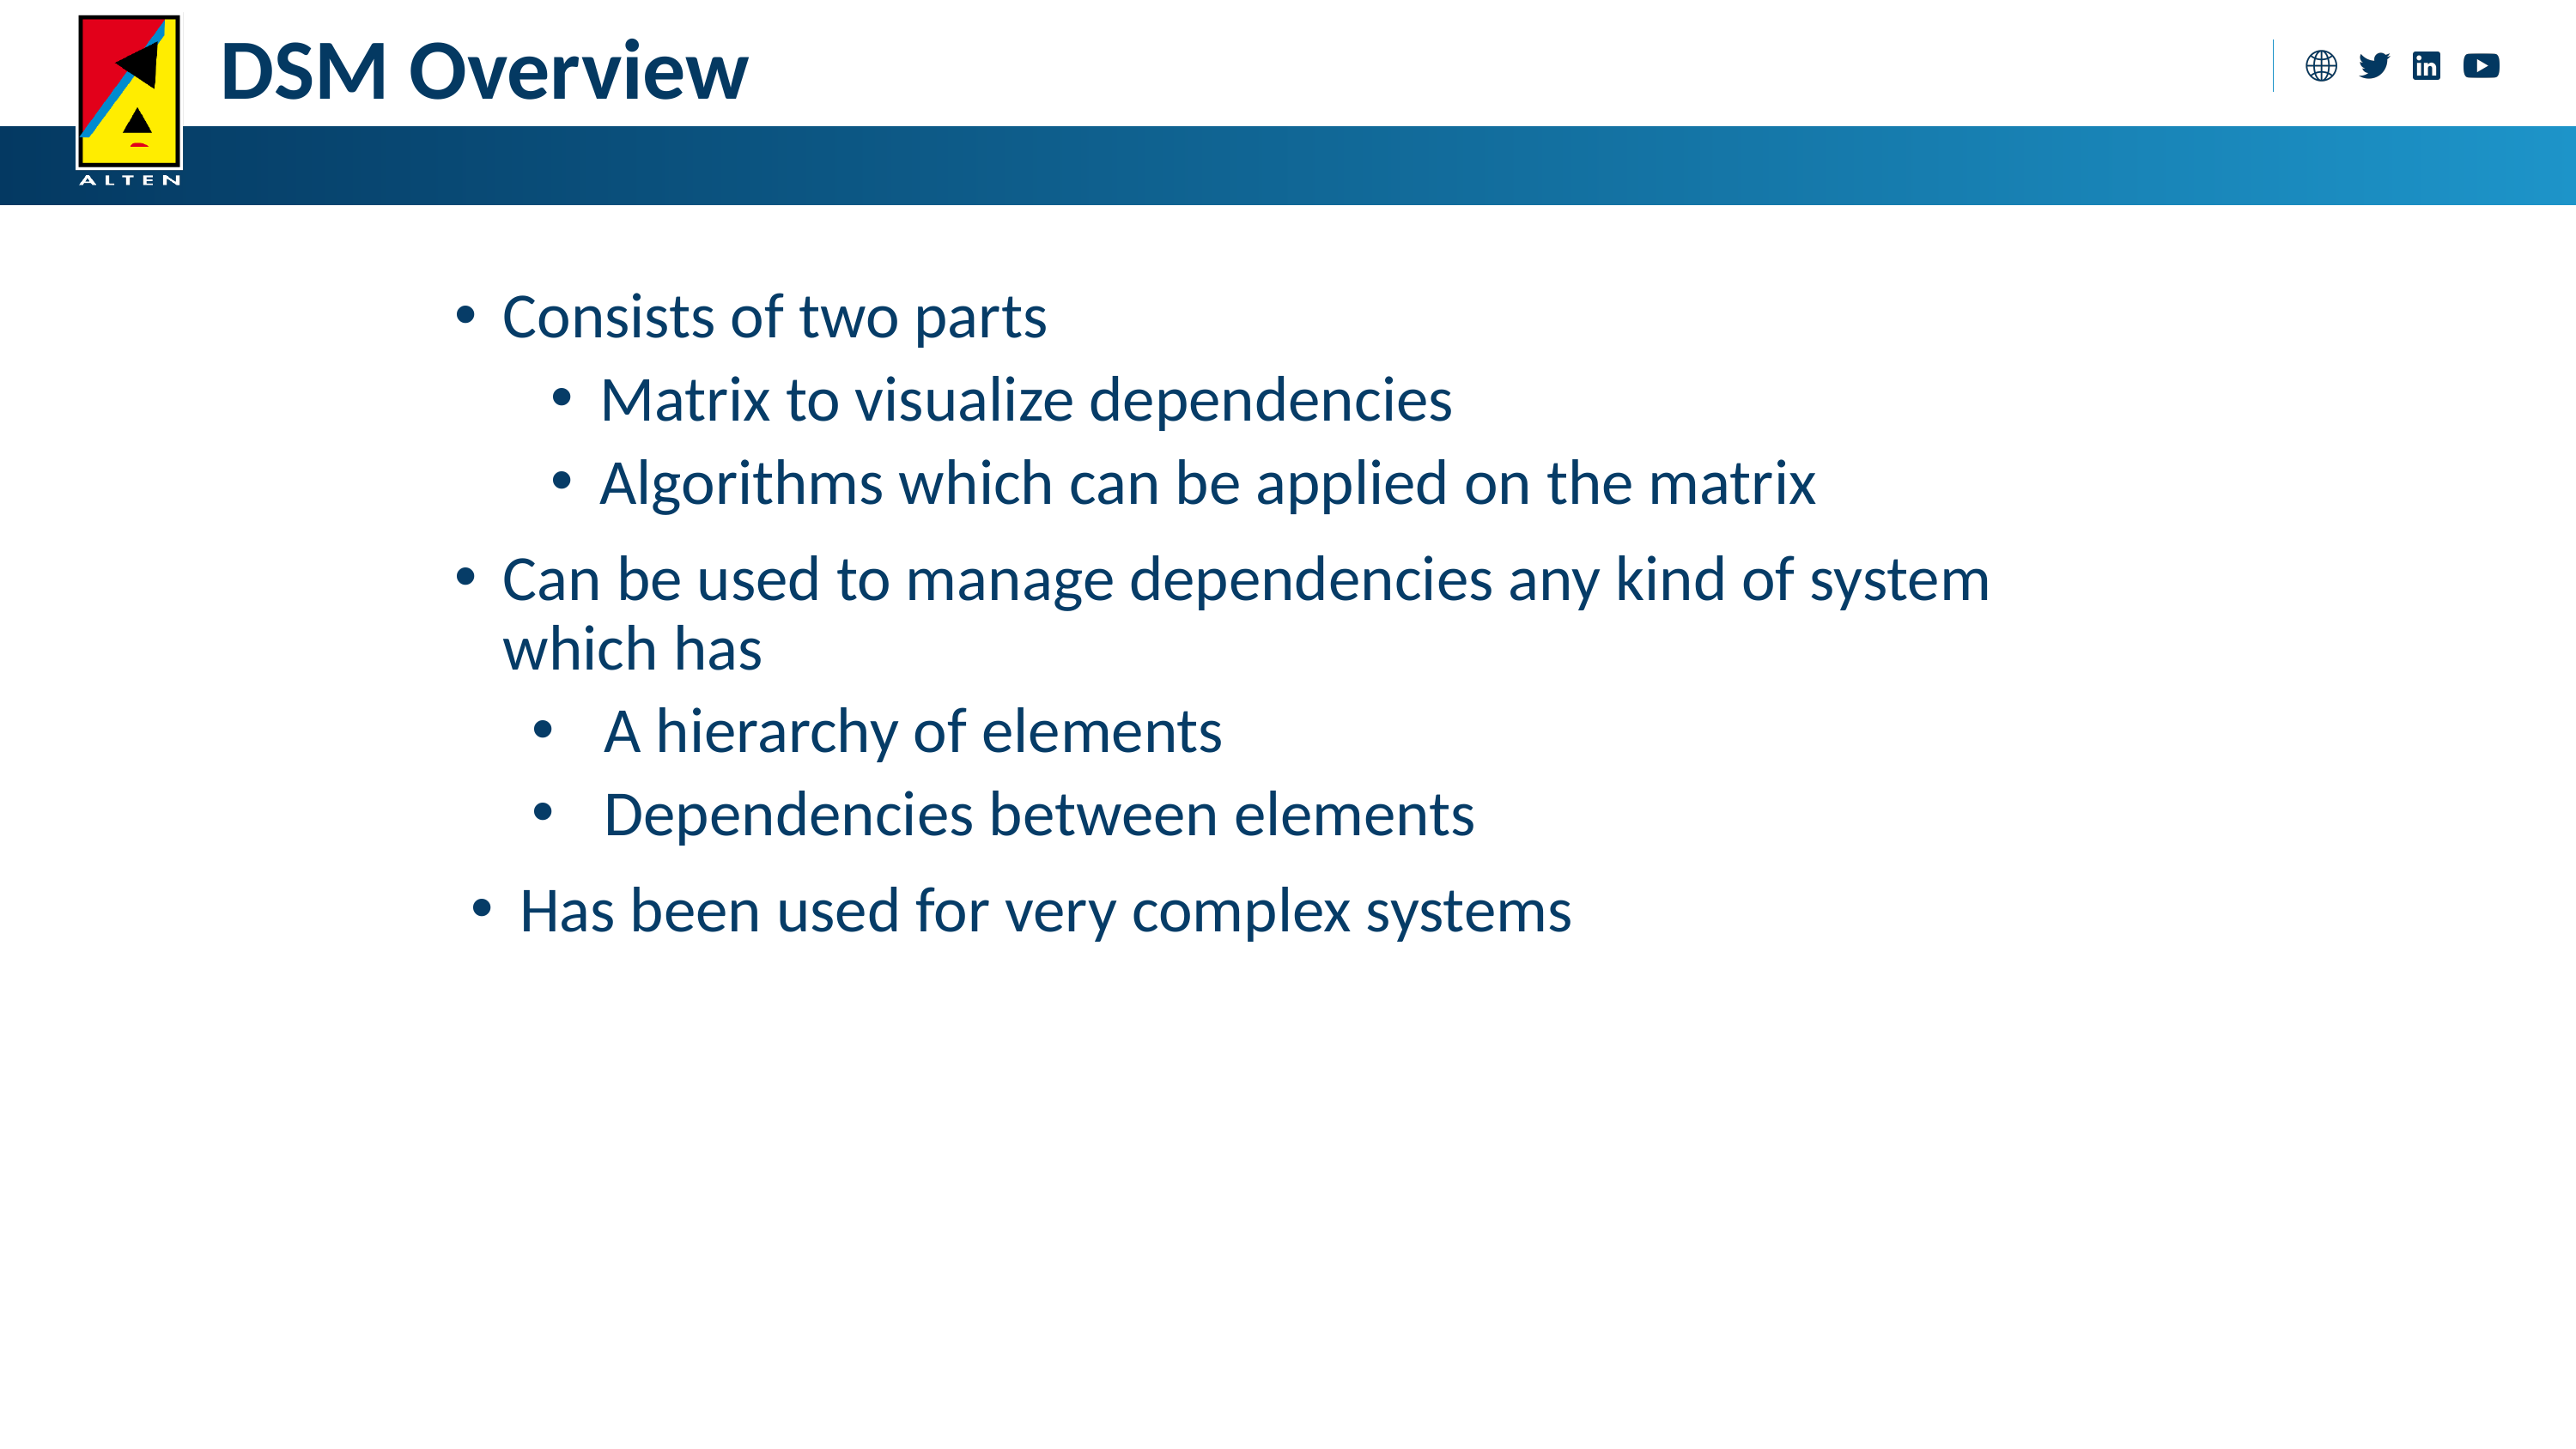

DSM Overview
Consists of two parts
Matrix to visualize dependencies
Algorithms which can be applied on the matrix
Can be used to manage dependencies any kind of system which has
A hierarchy of elements
Dependencies between elements
Has been used for very complex systems